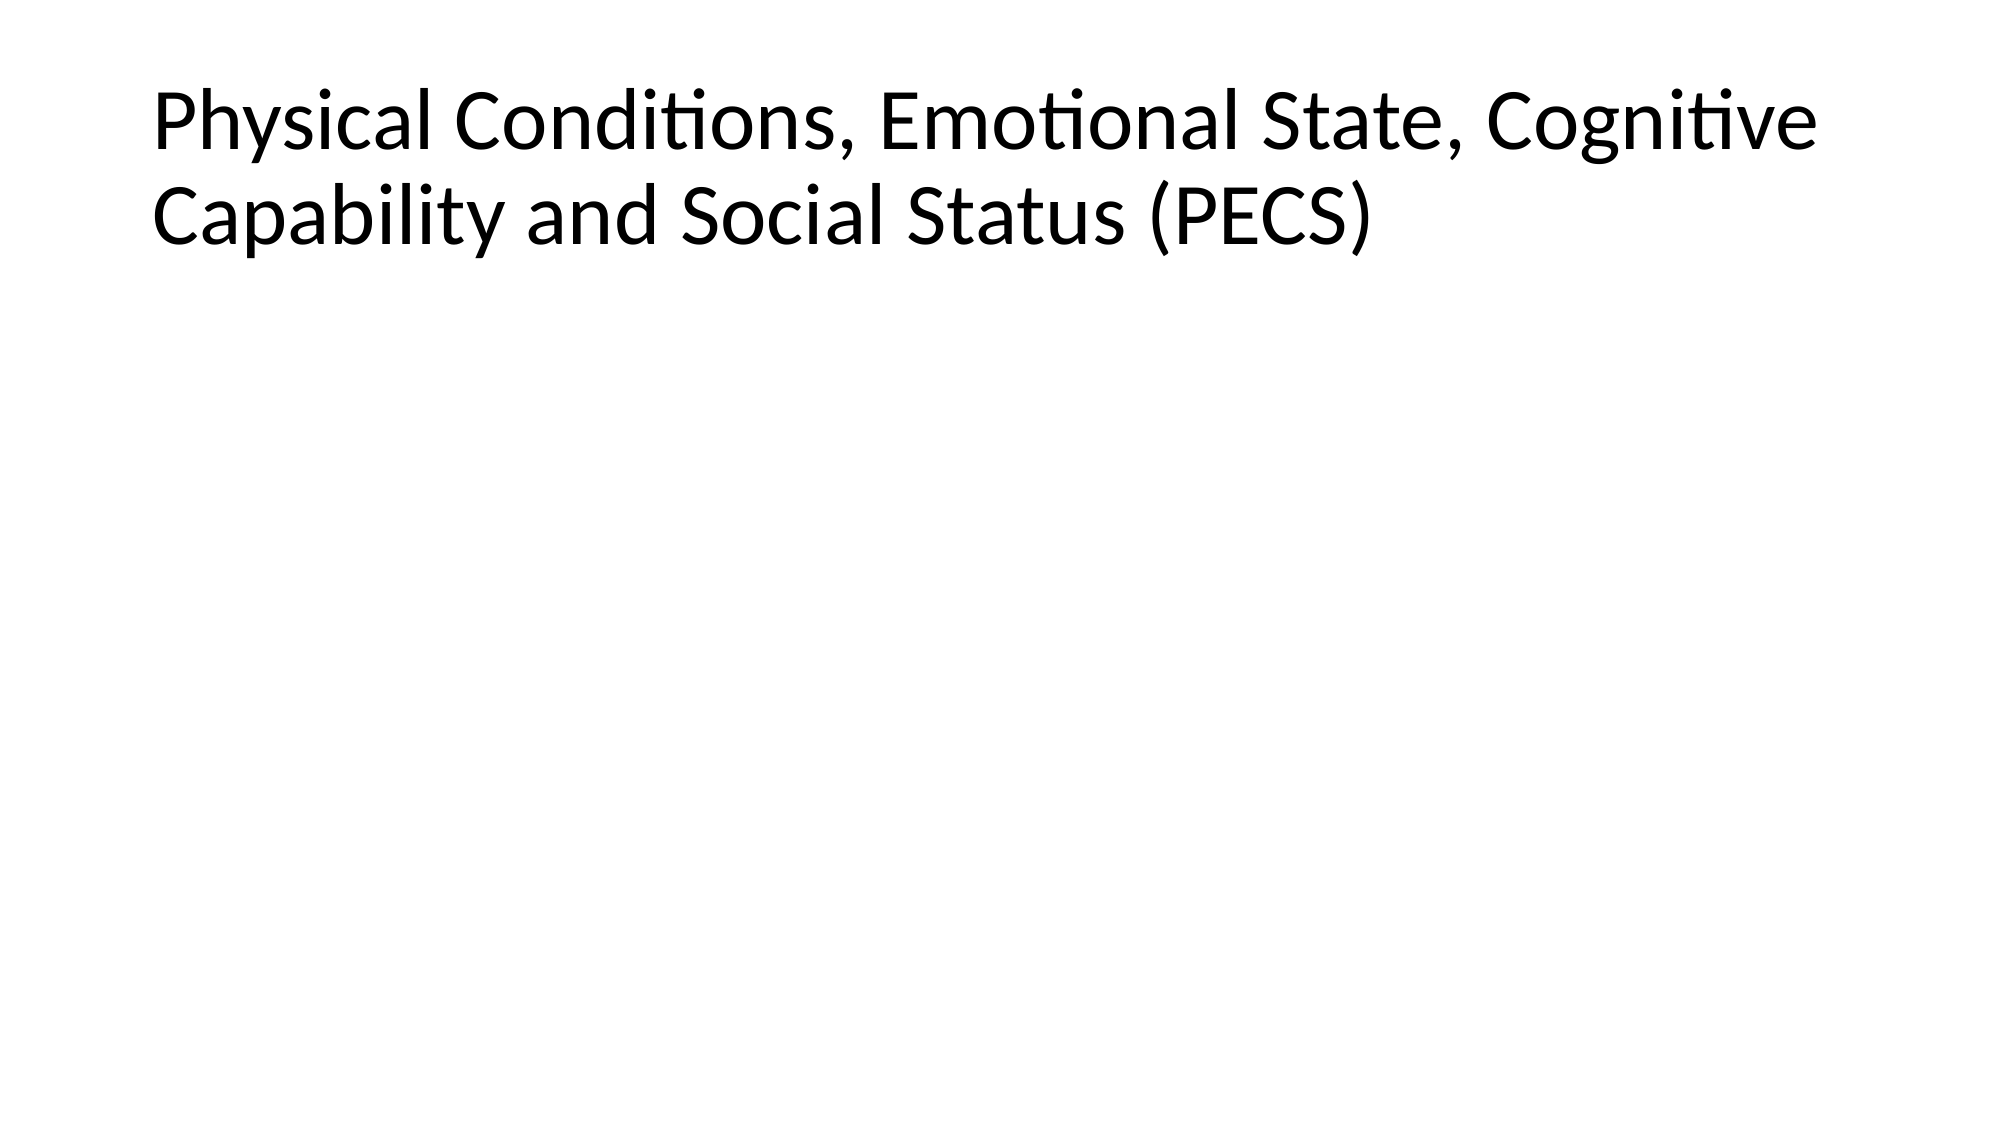

# Physical Conditions, Emotional State, Cognitive Capability and Social Status (PECS)